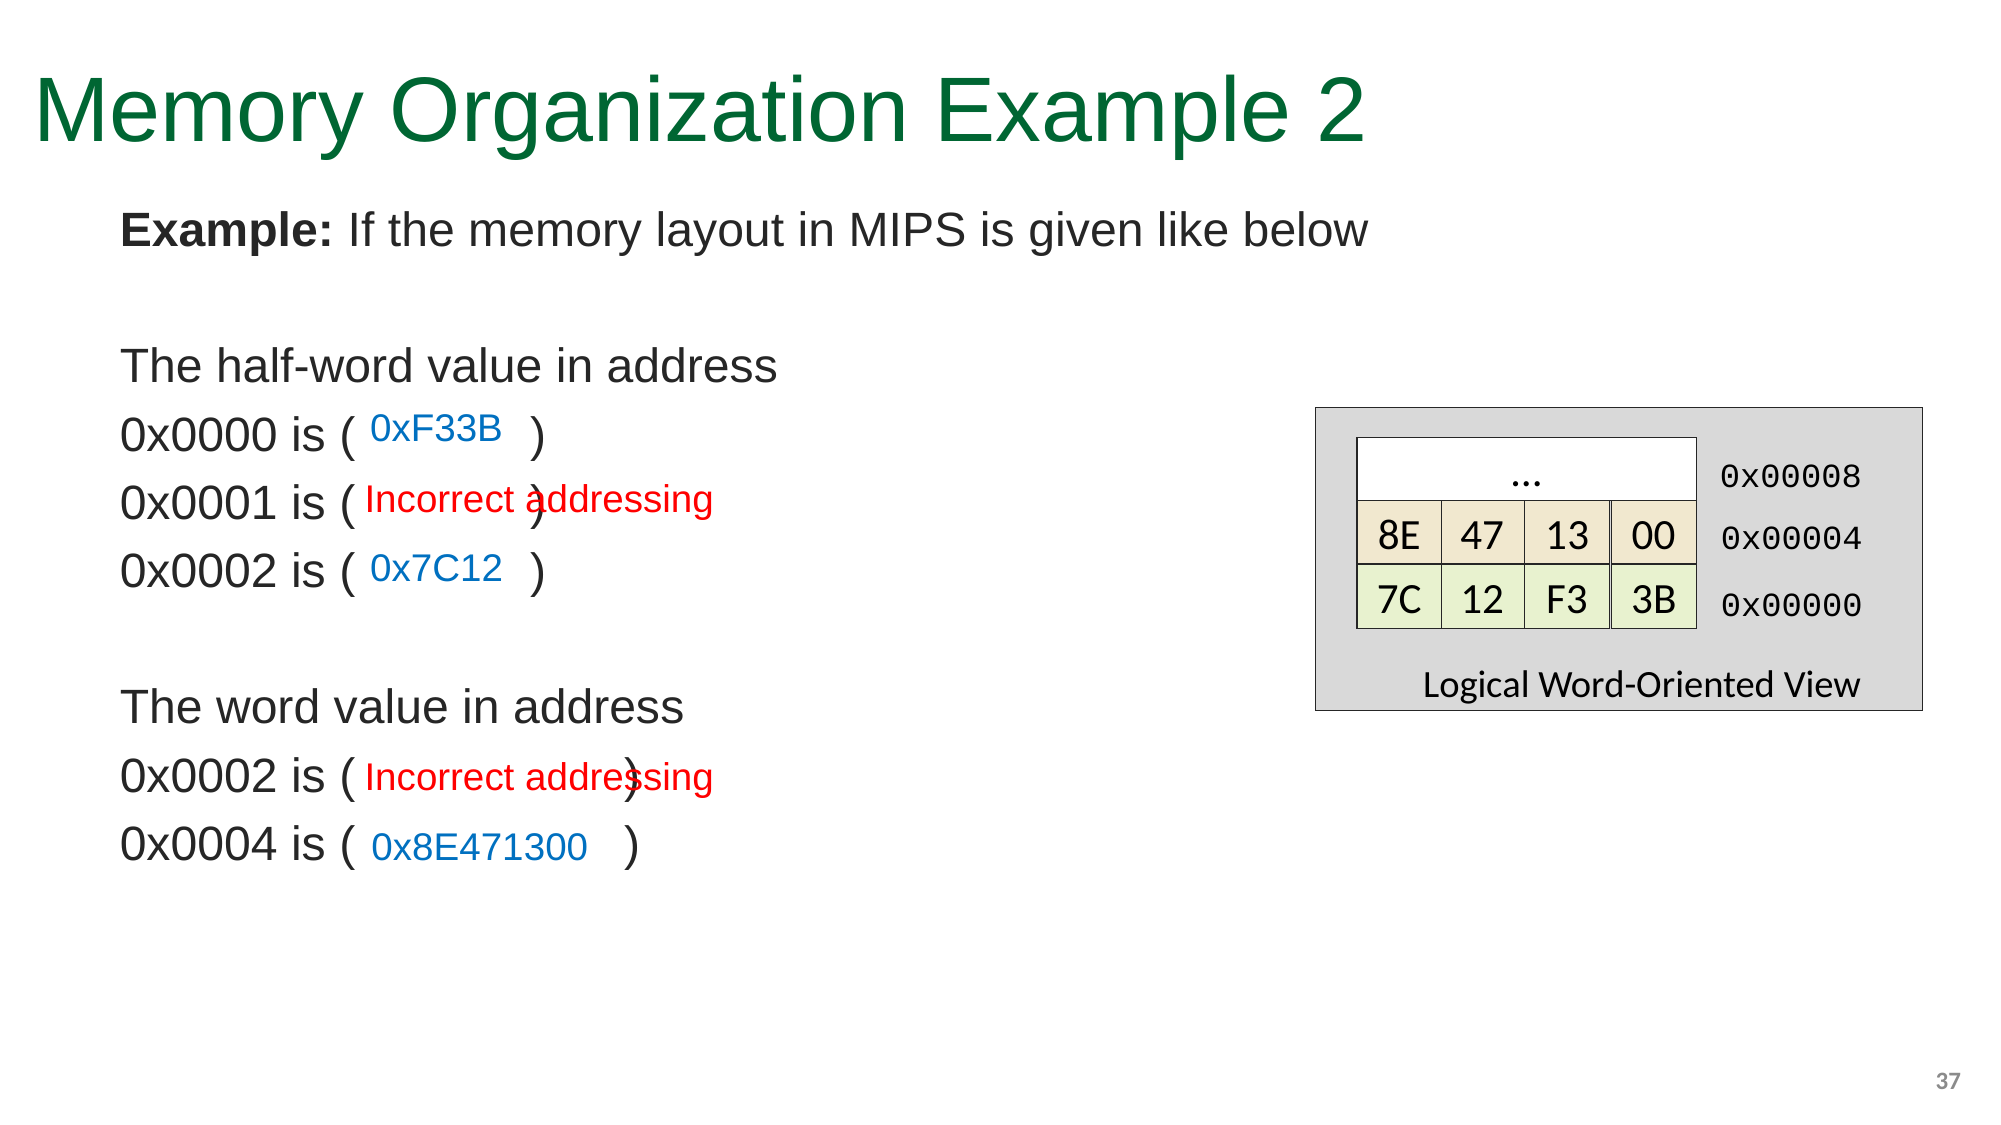

# Memory Organization Example 2
Example: If the memory layout in MIPS is given like below

The half-word value in address
0x0000 is (             )
0x0001 is (             )
0x0002 is (             )

The word value in address
0x0002 is (                    )
0x0004 is (                    )
0xF33B

…
0x00008
Incorrect addressing
47
13
8E
00
0x00004
0x7C12
12
F3
7C
3B
0x00000
Logical Word-Oriented View
Incorrect addressing
0x8E471300
37